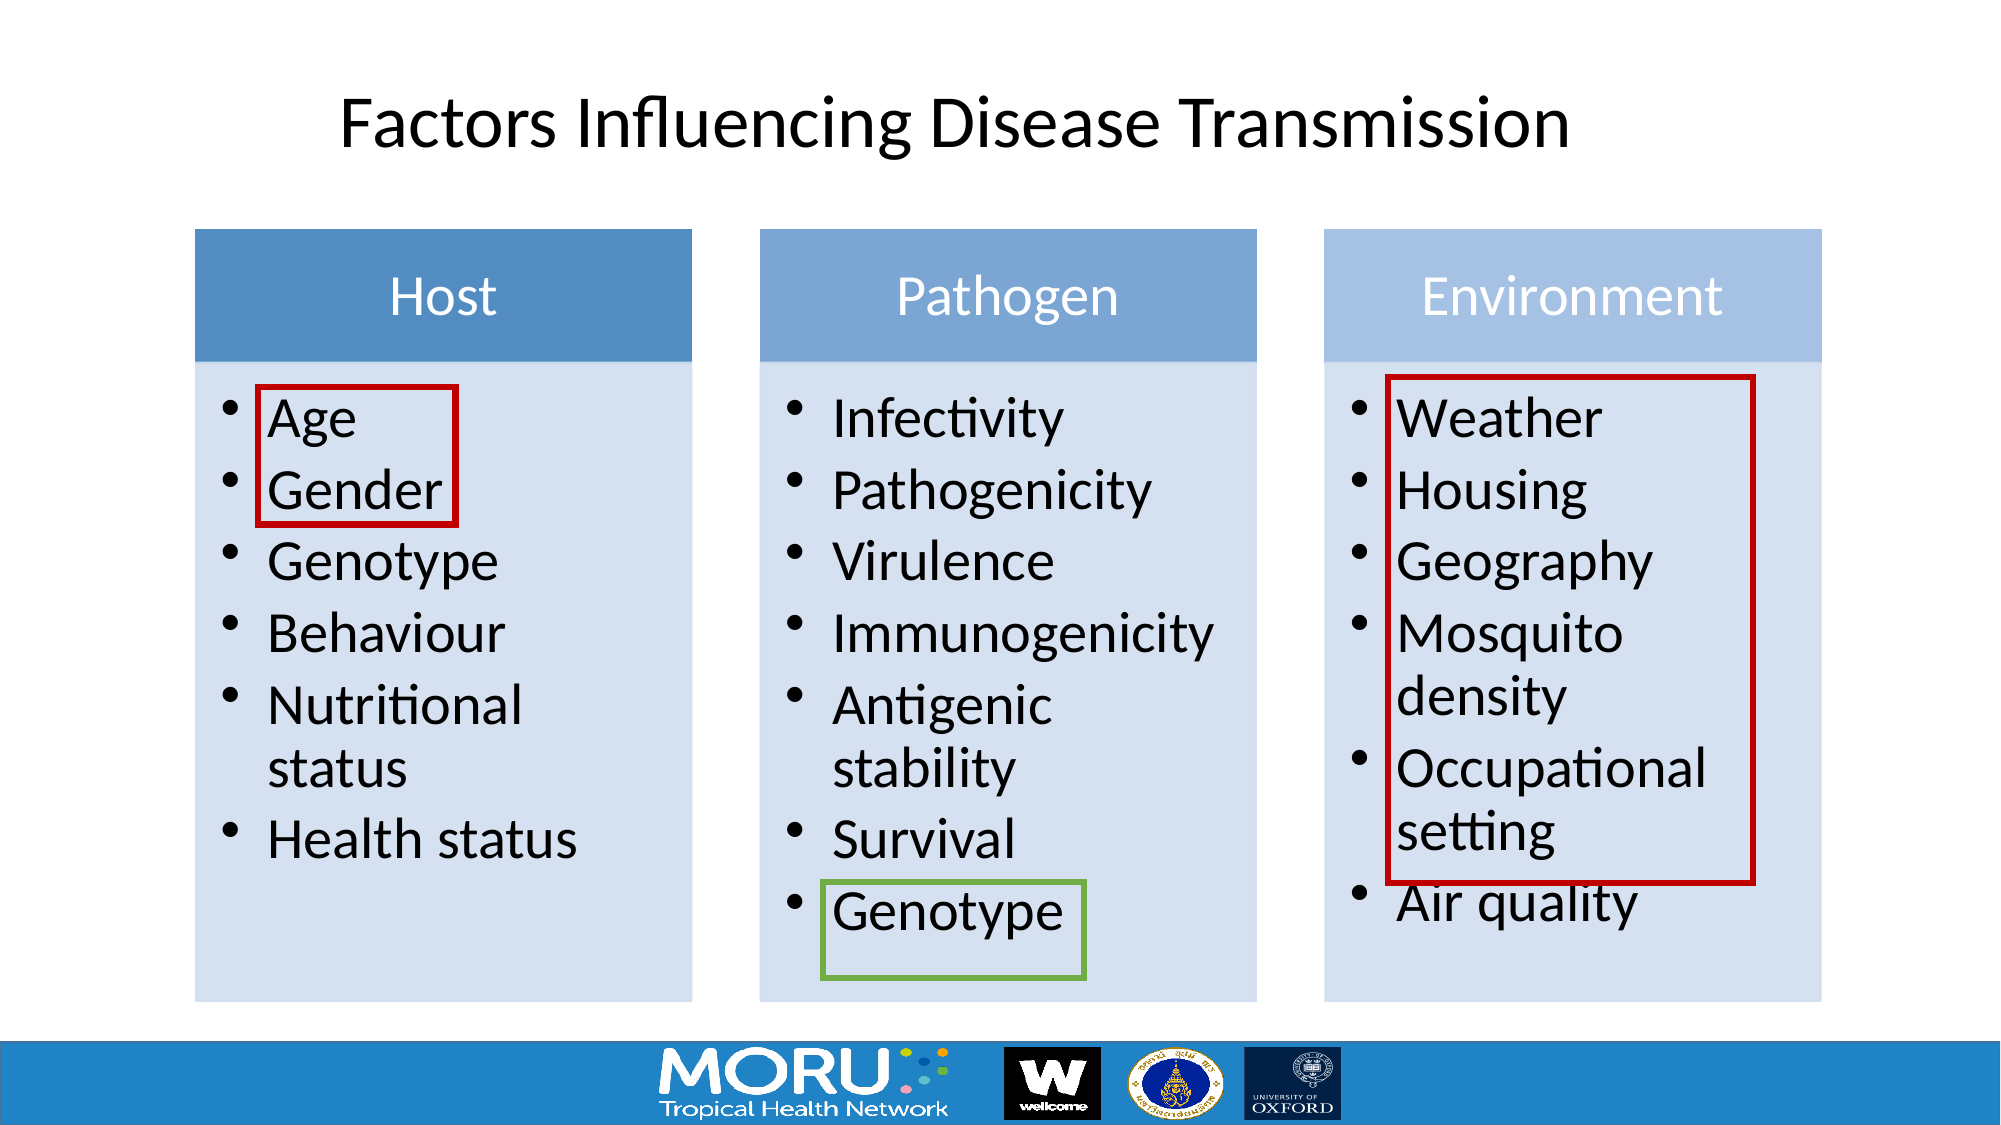

# Factors Influencing Disease Transmission
Host
Age
Gender
Genotype
Behaviour
Nutritional status
Health status
Pathogen
Infectivity
Pathogenicity
Virulence
Immunogenicity
Antigenic stability
Survival
Genotype
Environment
Weather
Housing
Geography
Mosquito density
Occupational setting
Air quality